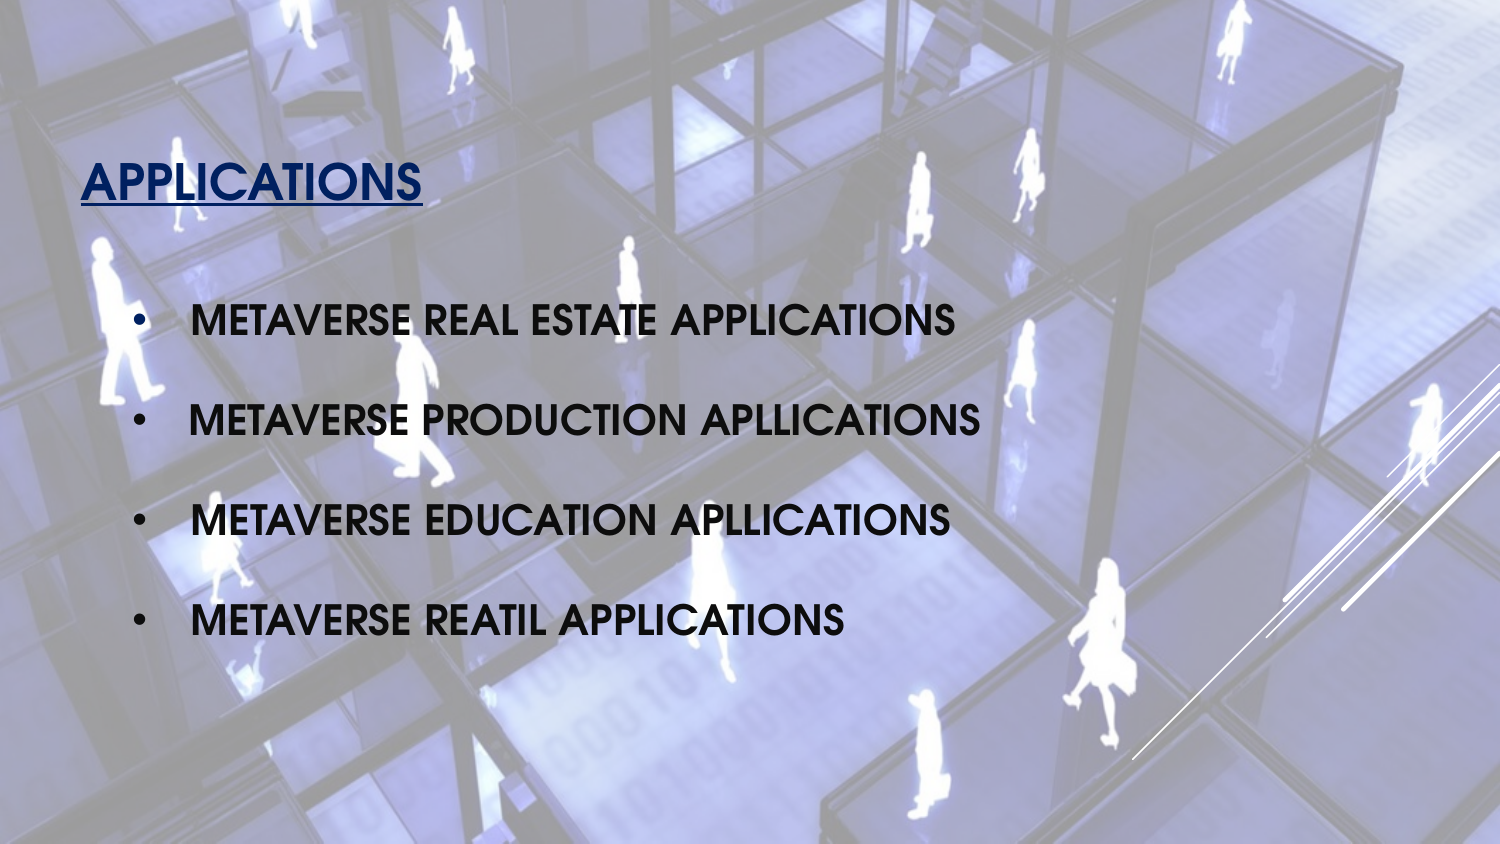

APPLICATIONS

 METAVERSE REAL ESTATE APPLICATIONS

METAVERSE PRODUCTION APLLICATIONS

 METAVERSE EDUCATION APLLICATIONS

 METAVERSE REATIL APPLICATIONS